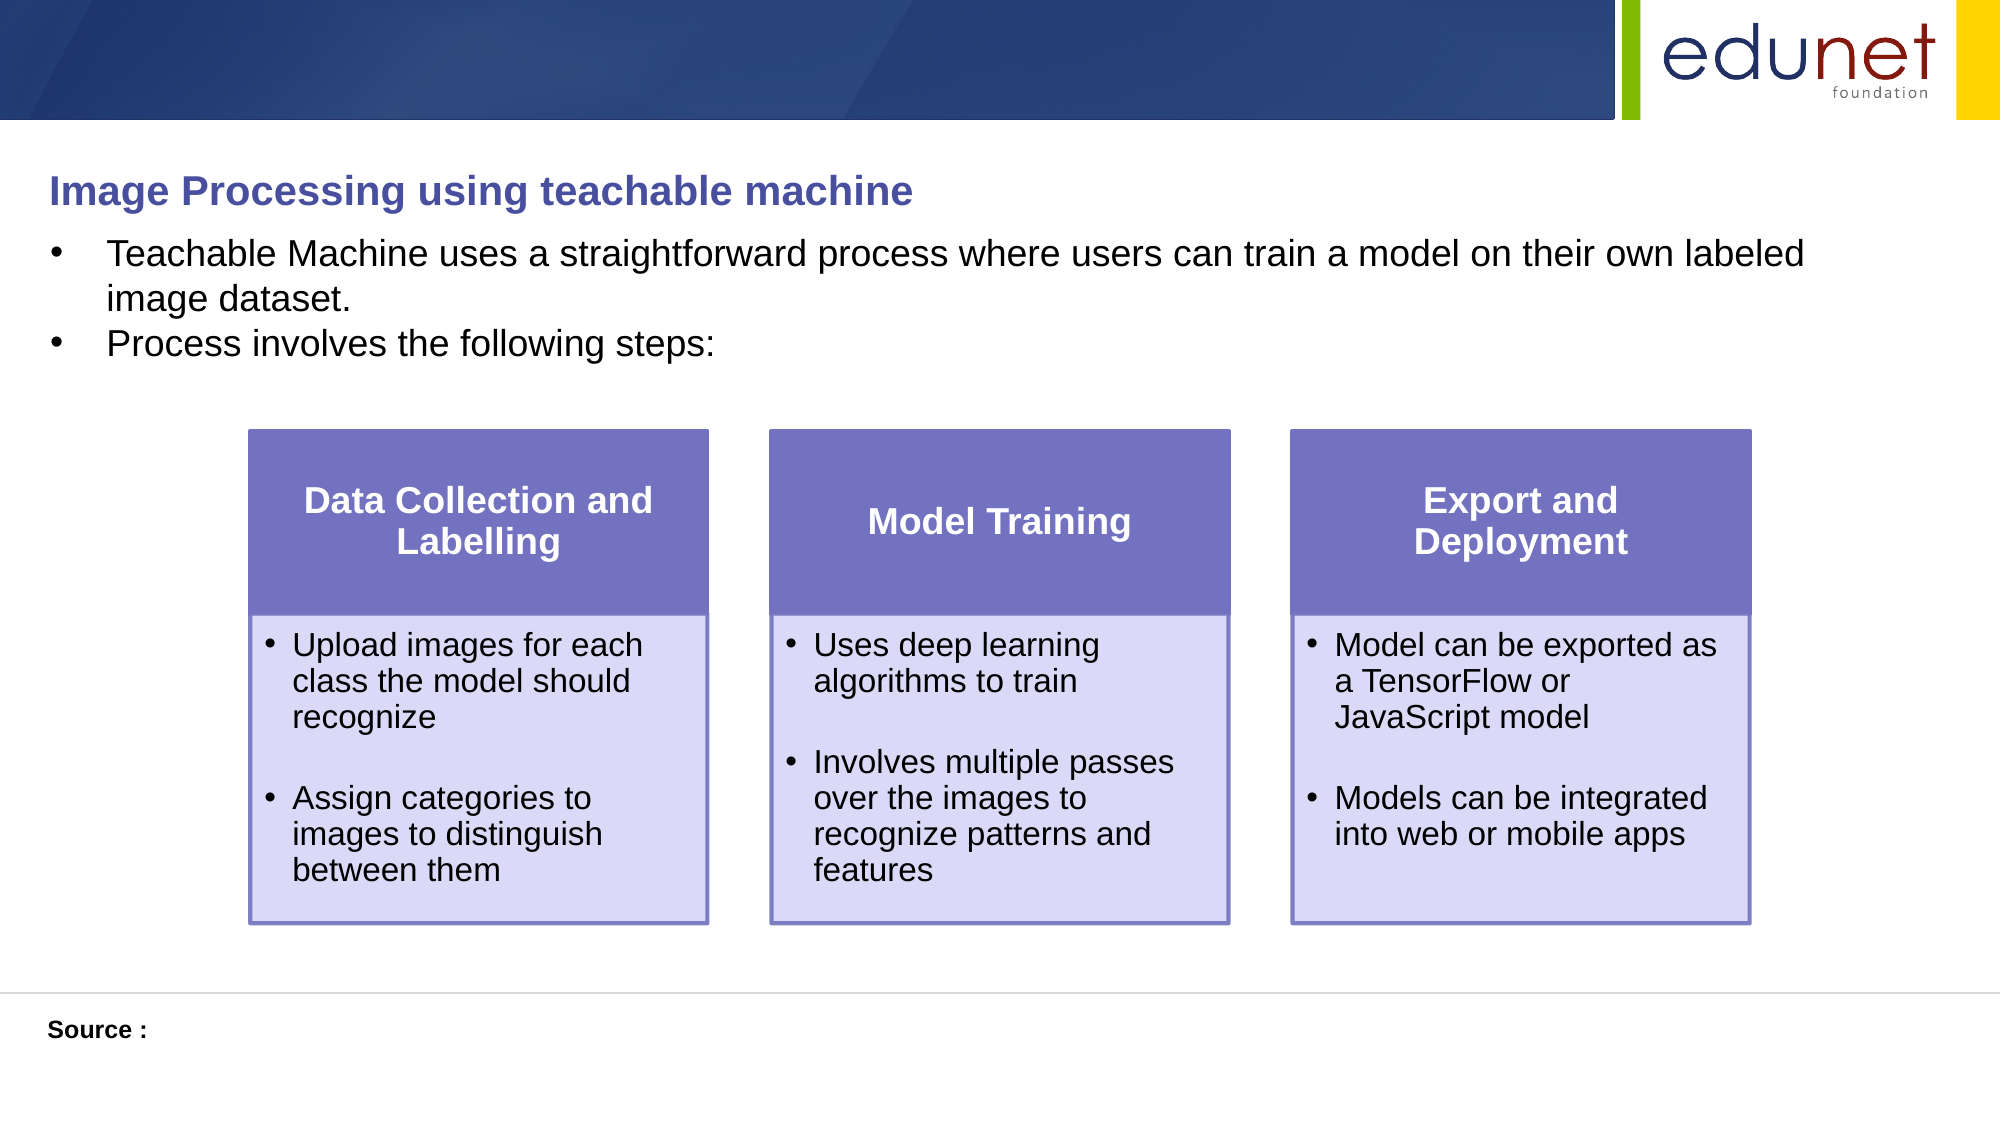

Image Processing using teachable machine

Teachable Machine uses a straightforward process where users can train a model on their own labeled image dataset.
Process involves the following steps:
Data Collection and Labelling
Upload images for each class the model should recognize

Assign categories to images to distinguish between them
Model Training
Uses deep learning algorithms to train

Involves multiple passes over the images to recognize patterns and features
Export and Deployment
Model can be exported as a TensorFlow or JavaScript model

Models can be integrated into web or mobile apps
Source :